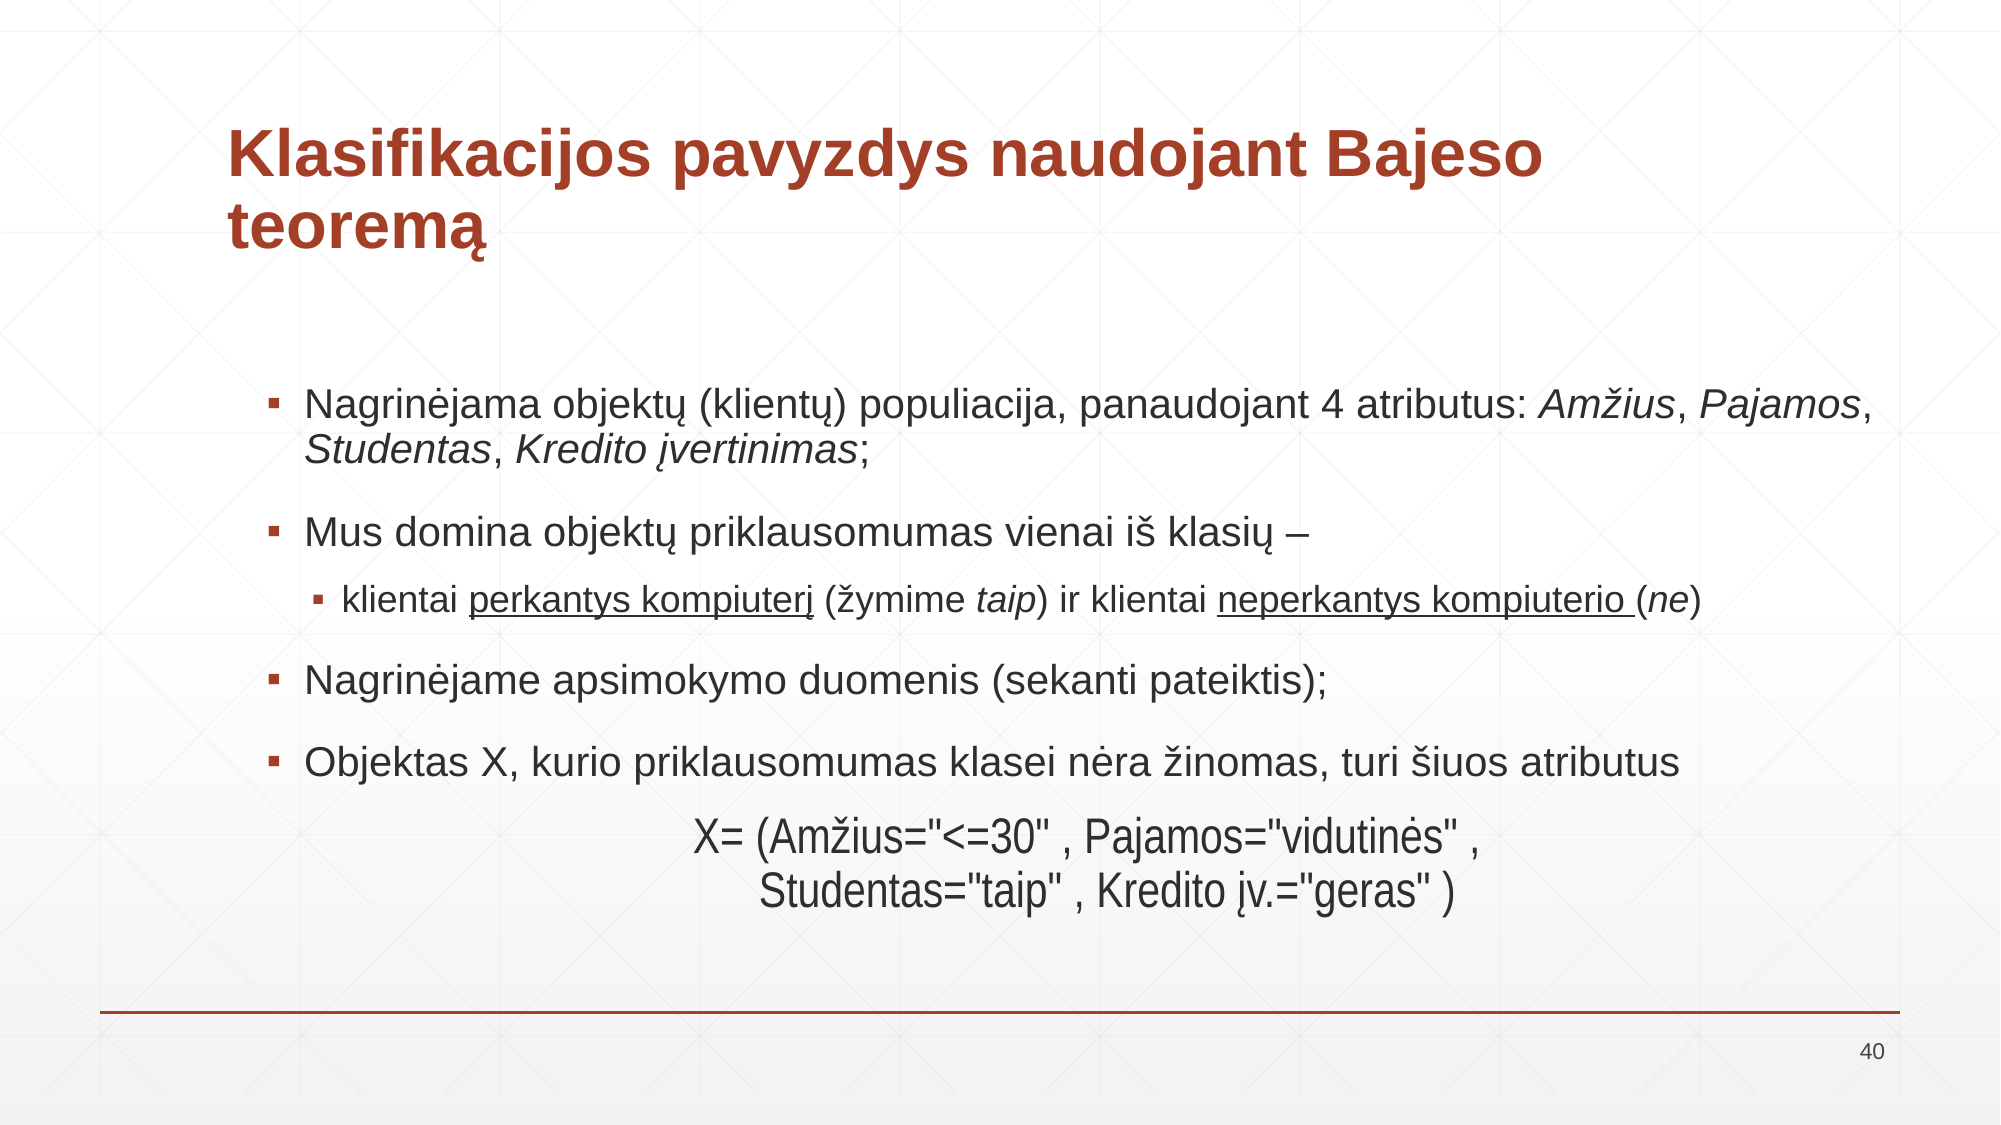

# Klasifikacijos pavyzdys naudojant Bajeso teoremą
Nagrinėjama objektų (klientų) populiacija, panaudojant 4 atributus: Amžius, Pajamos, Studentas, Kredito įvertinimas;
Mus domina objektų priklausomumas vienai iš klasių –
klientai perkantys kompiuterį (žymime taip) ir klientai neperkantys kompiuterio (ne)
Nagrinėjame apsimokymo duomenis (sekanti pateiktis);
Objektas X, kurio priklausomumas klasei nėra žinomas, turi šiuos atributus
X= (Amžius="<=30" , Pajamos="vidutinės" ,
Studentas="taip" , Kredito įv.="geras" )
40